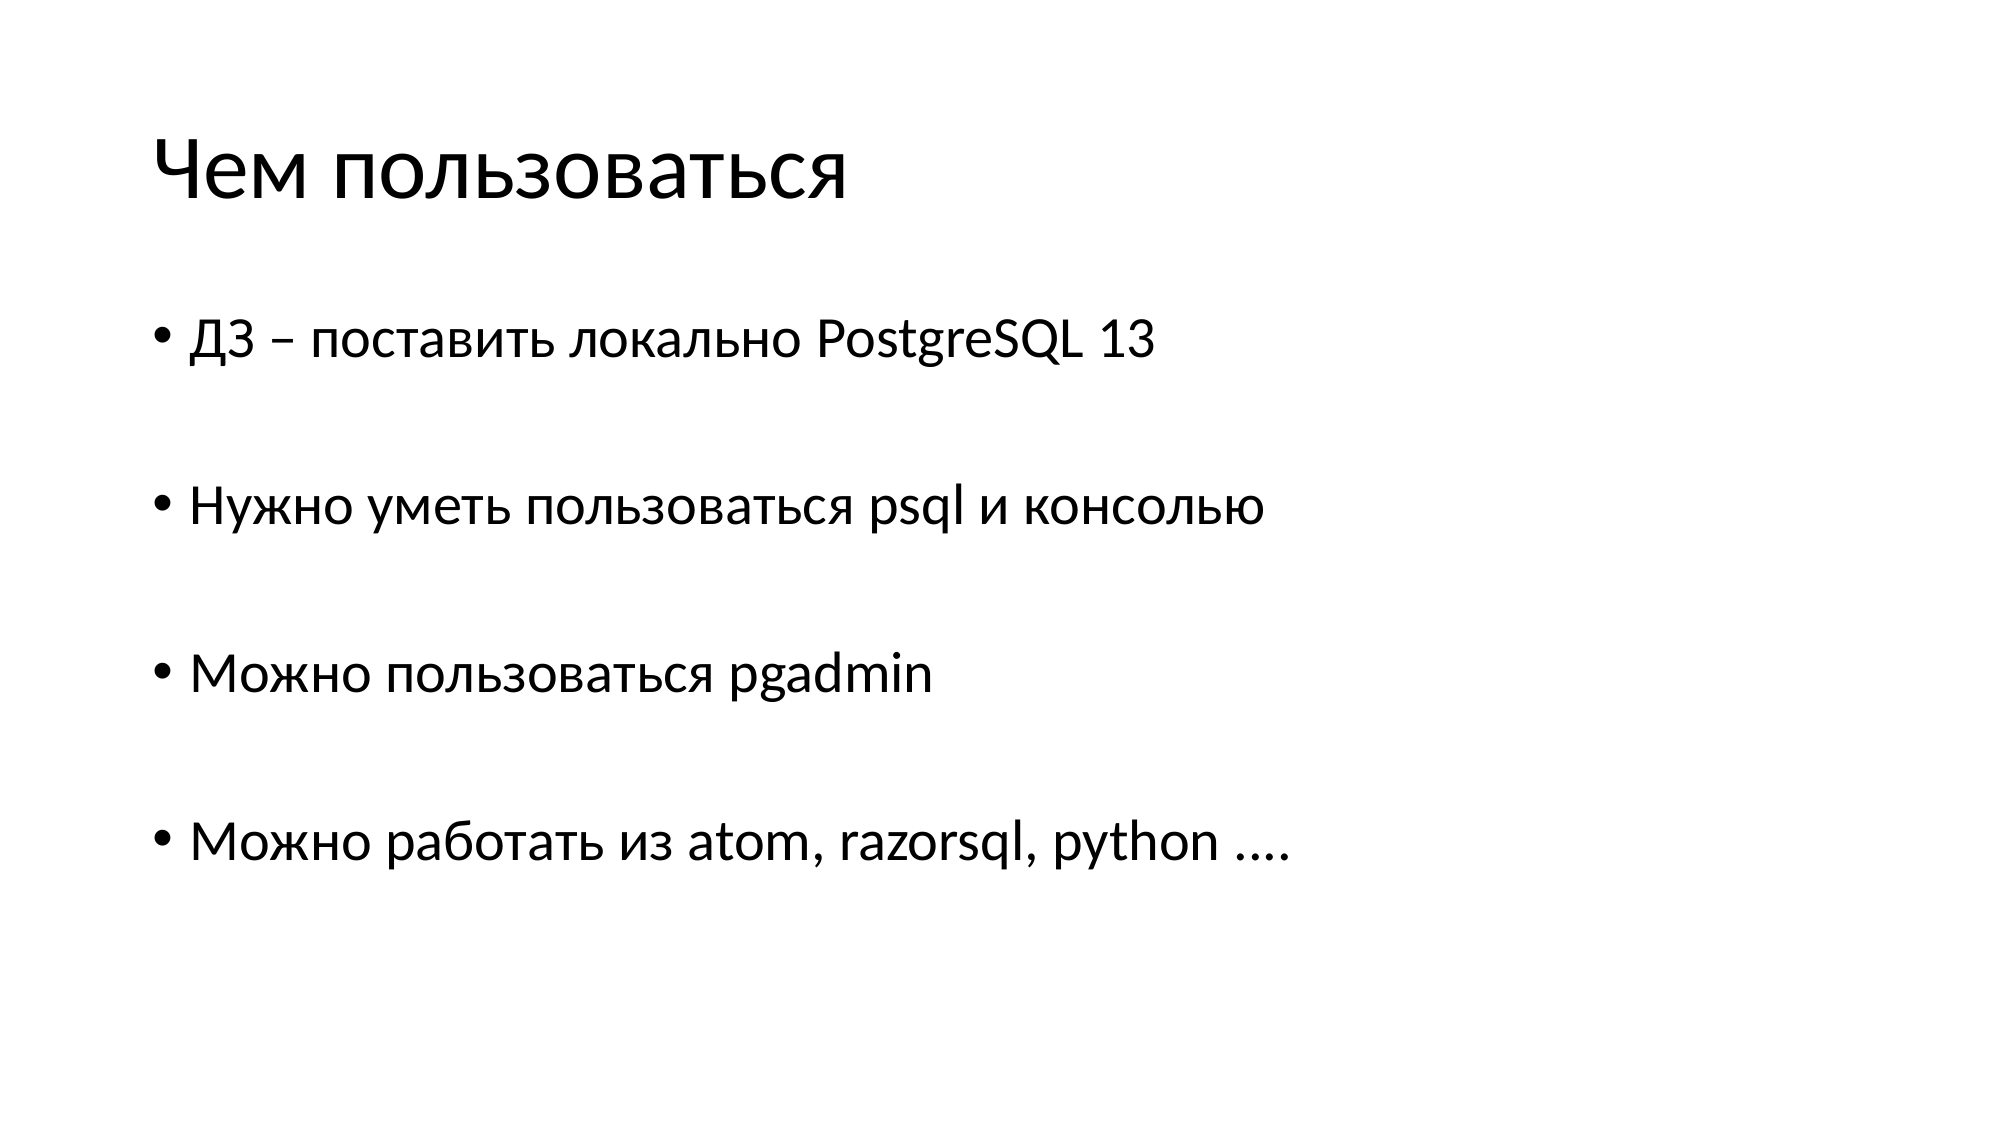

# Чем пользоваться
ДЗ – поставить локально PostgreSQL 13

Нужно уметь пользоваться psql и консолью

Можно пользоваться pgadmin

Можно работать из atom, razorsql, python ....